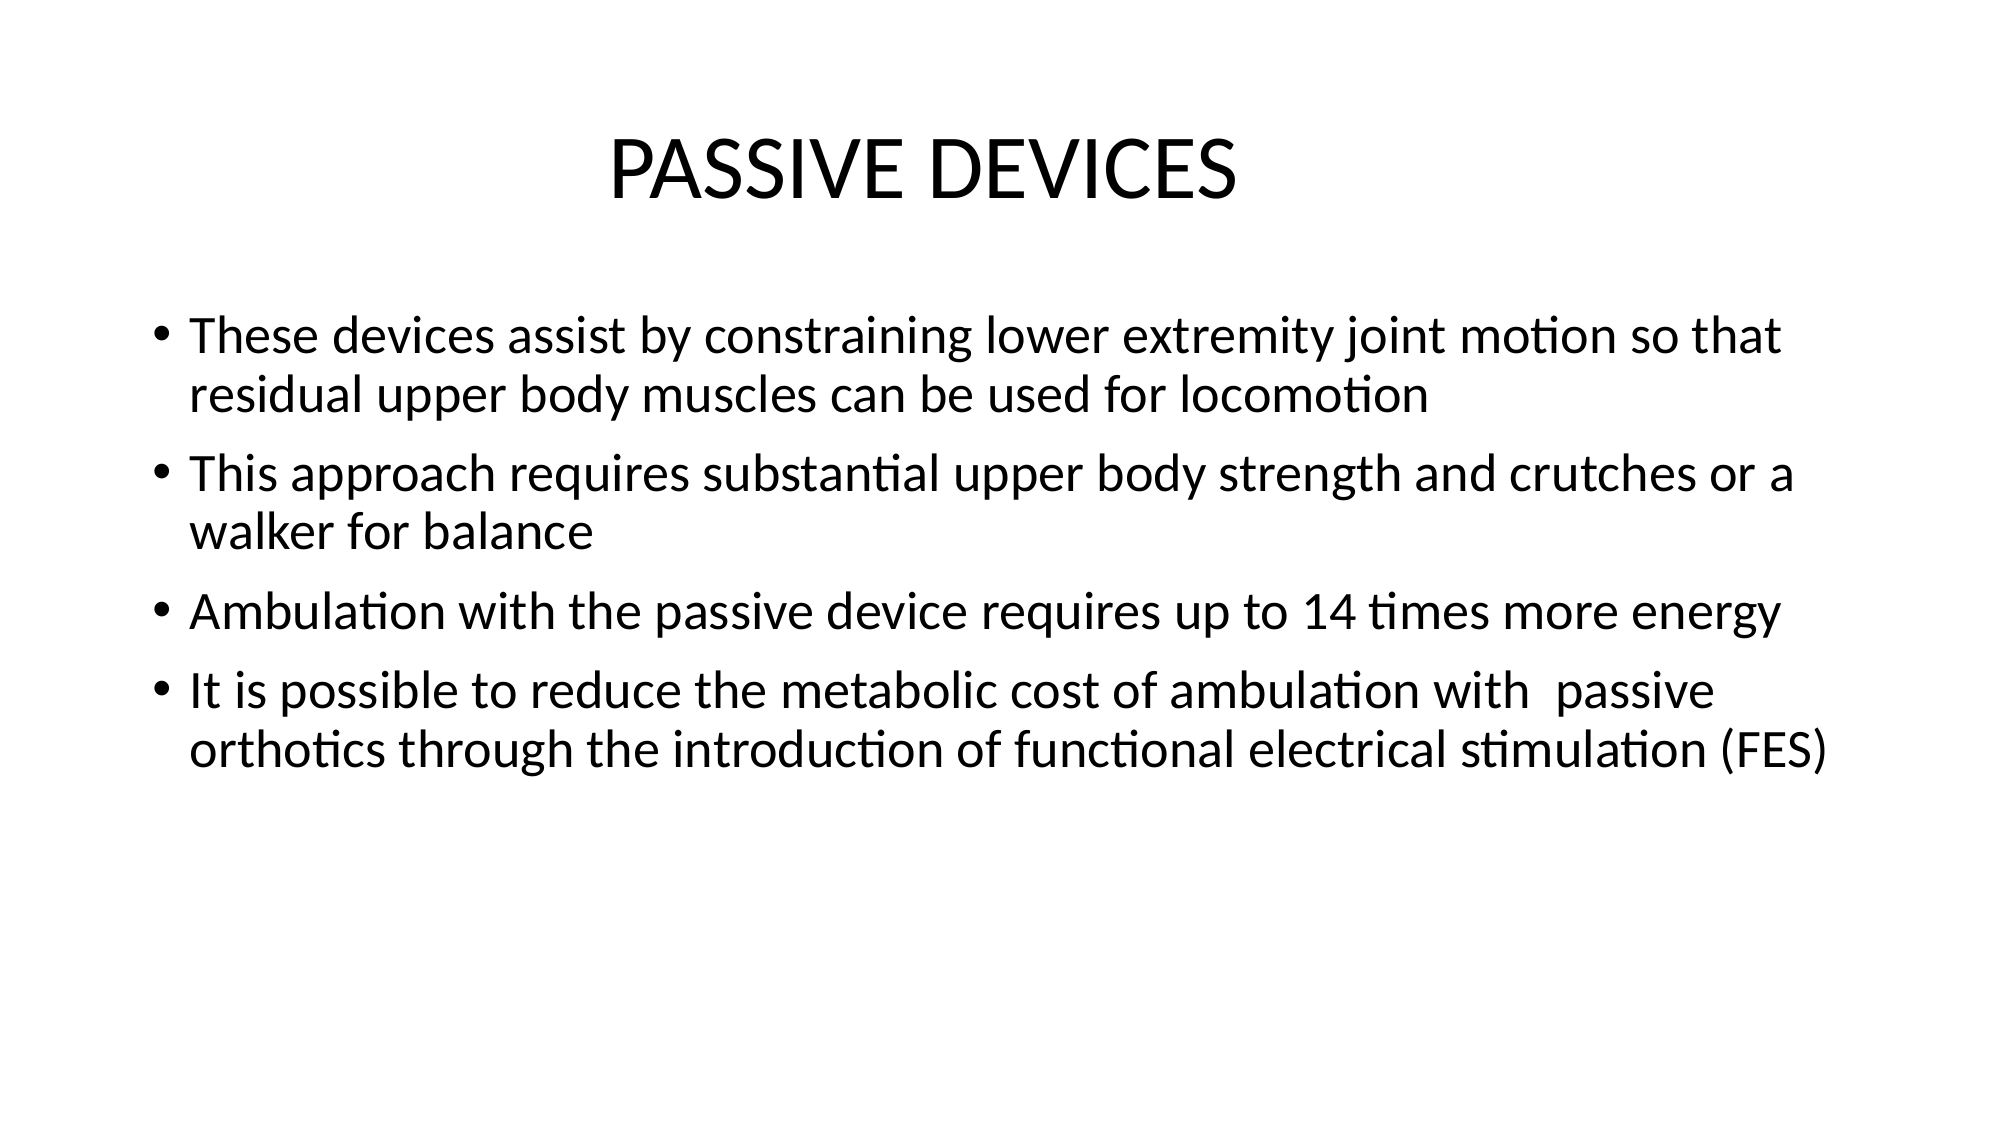

# PASSIVE DEVICES
These devices assist by constraining lower extremity joint motion so that residual upper body muscles can be used for locomotion
This approach requires substantial upper body strength and crutches or a walker for balance
Ambulation with the passive device requires up to 14 times more energy
It is possible to reduce the metabolic cost of ambulation with  passive orthotics through the introduction of functional electrical stimulation (FES)